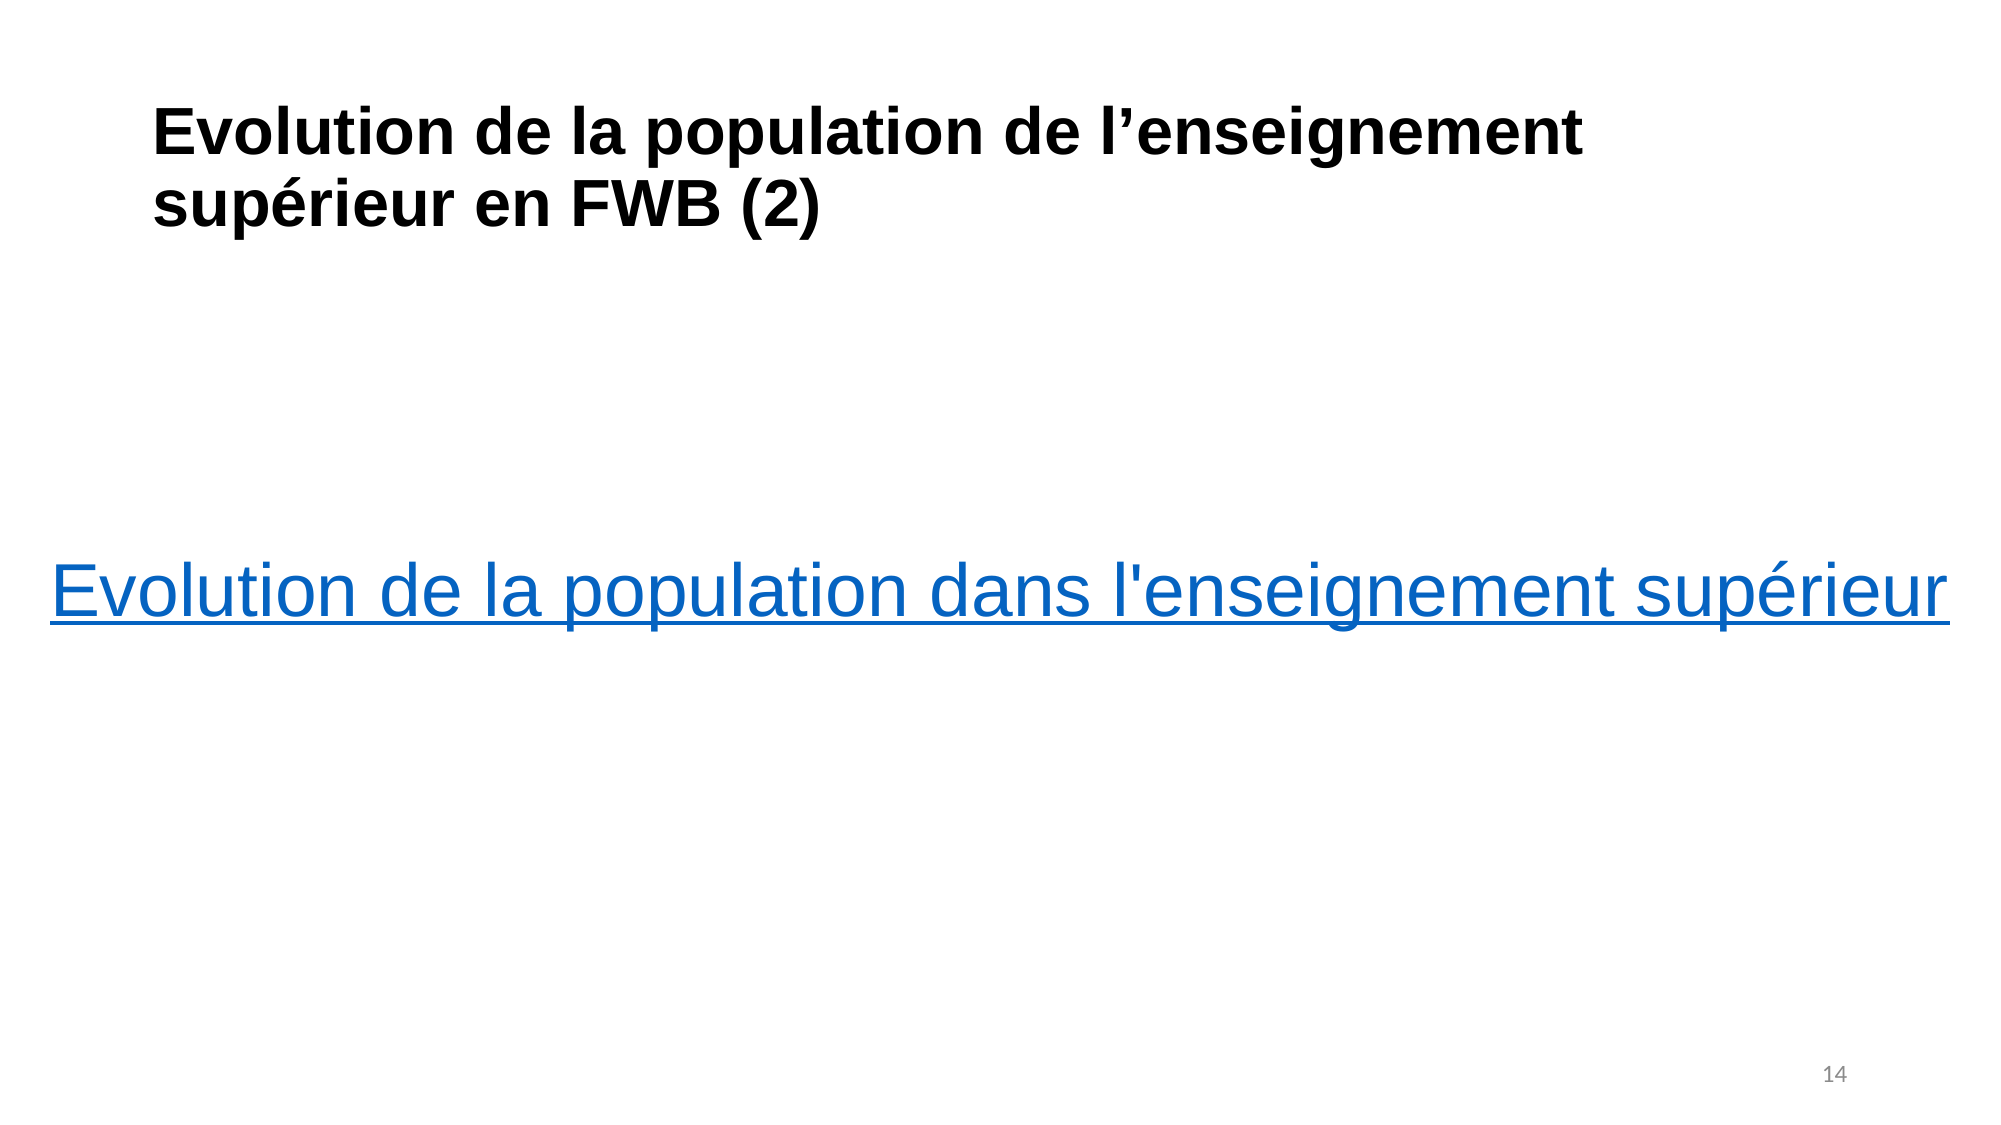

# Evolution de la population de l’enseignement supérieur en FWB (2)
Evolution de la population dans l'enseignement supérieur
14